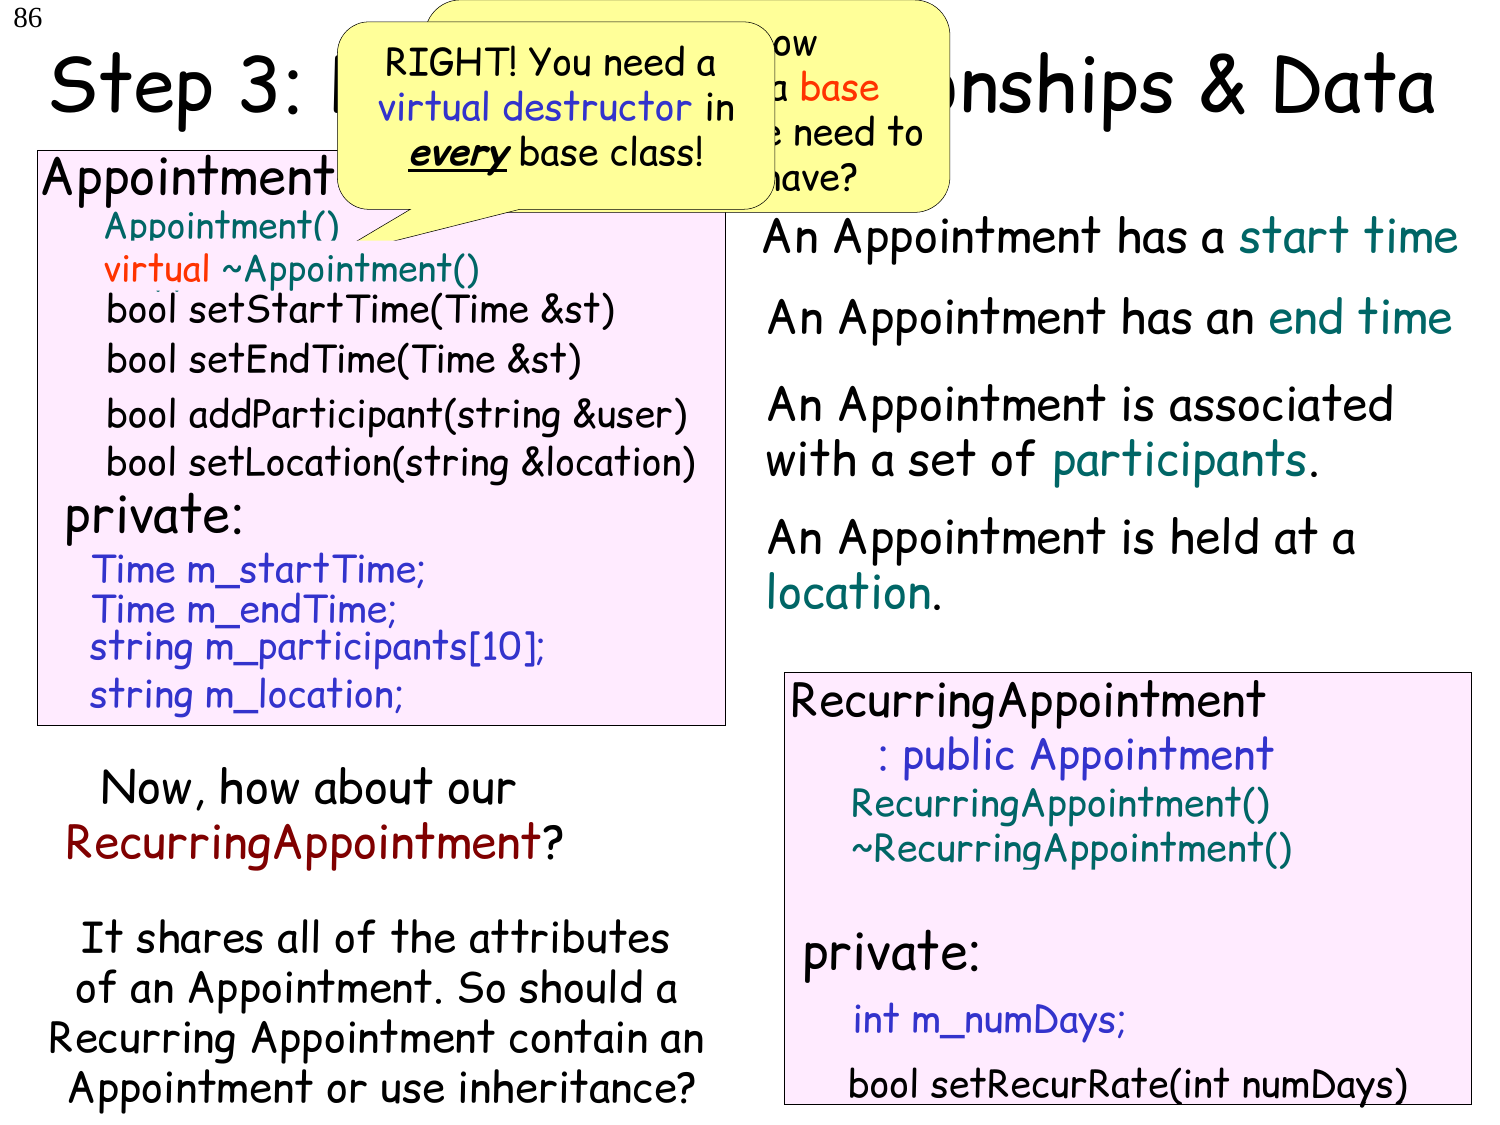

Ahhhh but now Appointment is a base class!!! What do we need to make sure we have?
# Step 3: Determine Relationships & Data
86
RIGHT! You need a
virtual destructor in every base class!
Appointment

Appointment()
An Appointment has a start time
virtual ~Appointment()

~Appointment()
bool setStartTime(Time &st)
An Appointment has an end time
bool setEndTime(Time &st)
An Appointment is associated
with a set of participants.
bool addParticipant(string &user)
bool setLocation(string &location)
private:
An Appointment is held at a
location.
Time m_startTime;
Time m_endTime;
string m_participants[10];
string m_location;
RecurringAppointment

RecurringAppointment()
~RecurringAppointment()
bool setStartTime(Time &st)
bool setEndTime(Time &st)
bool addParticipant(string &user)
bool setLocation(string &location)
bool setRecurRate(int numDays)
: public Appointment
Now, how about our
RecurringAppointment?

It shares all of the attributes
of an Appointment. So should a
Recurring Appointment contain an
Appointment or use inheritance?
private:
int m_numDays;
bool setRecurRate(int numDays)